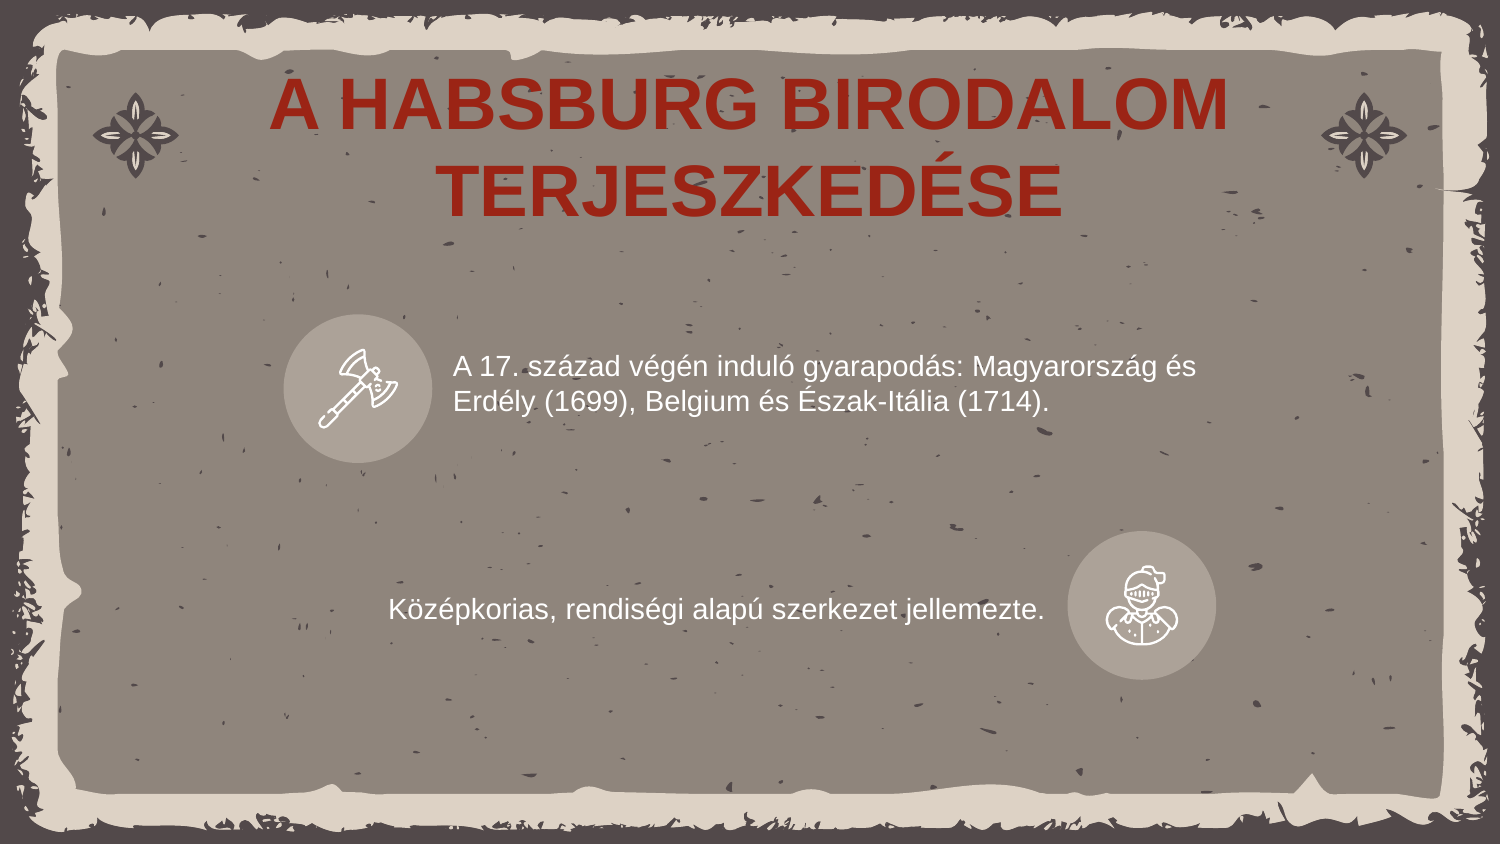

# A HABSBURG BIRODALOM TERJESZKEDÉSE

A 17. század végén induló gyarapodás: Magyarország és Erdély (1699), Belgium és Észak-Itália (1714).

Középkorias, rendiségi alapú szerkezet jellemezte.